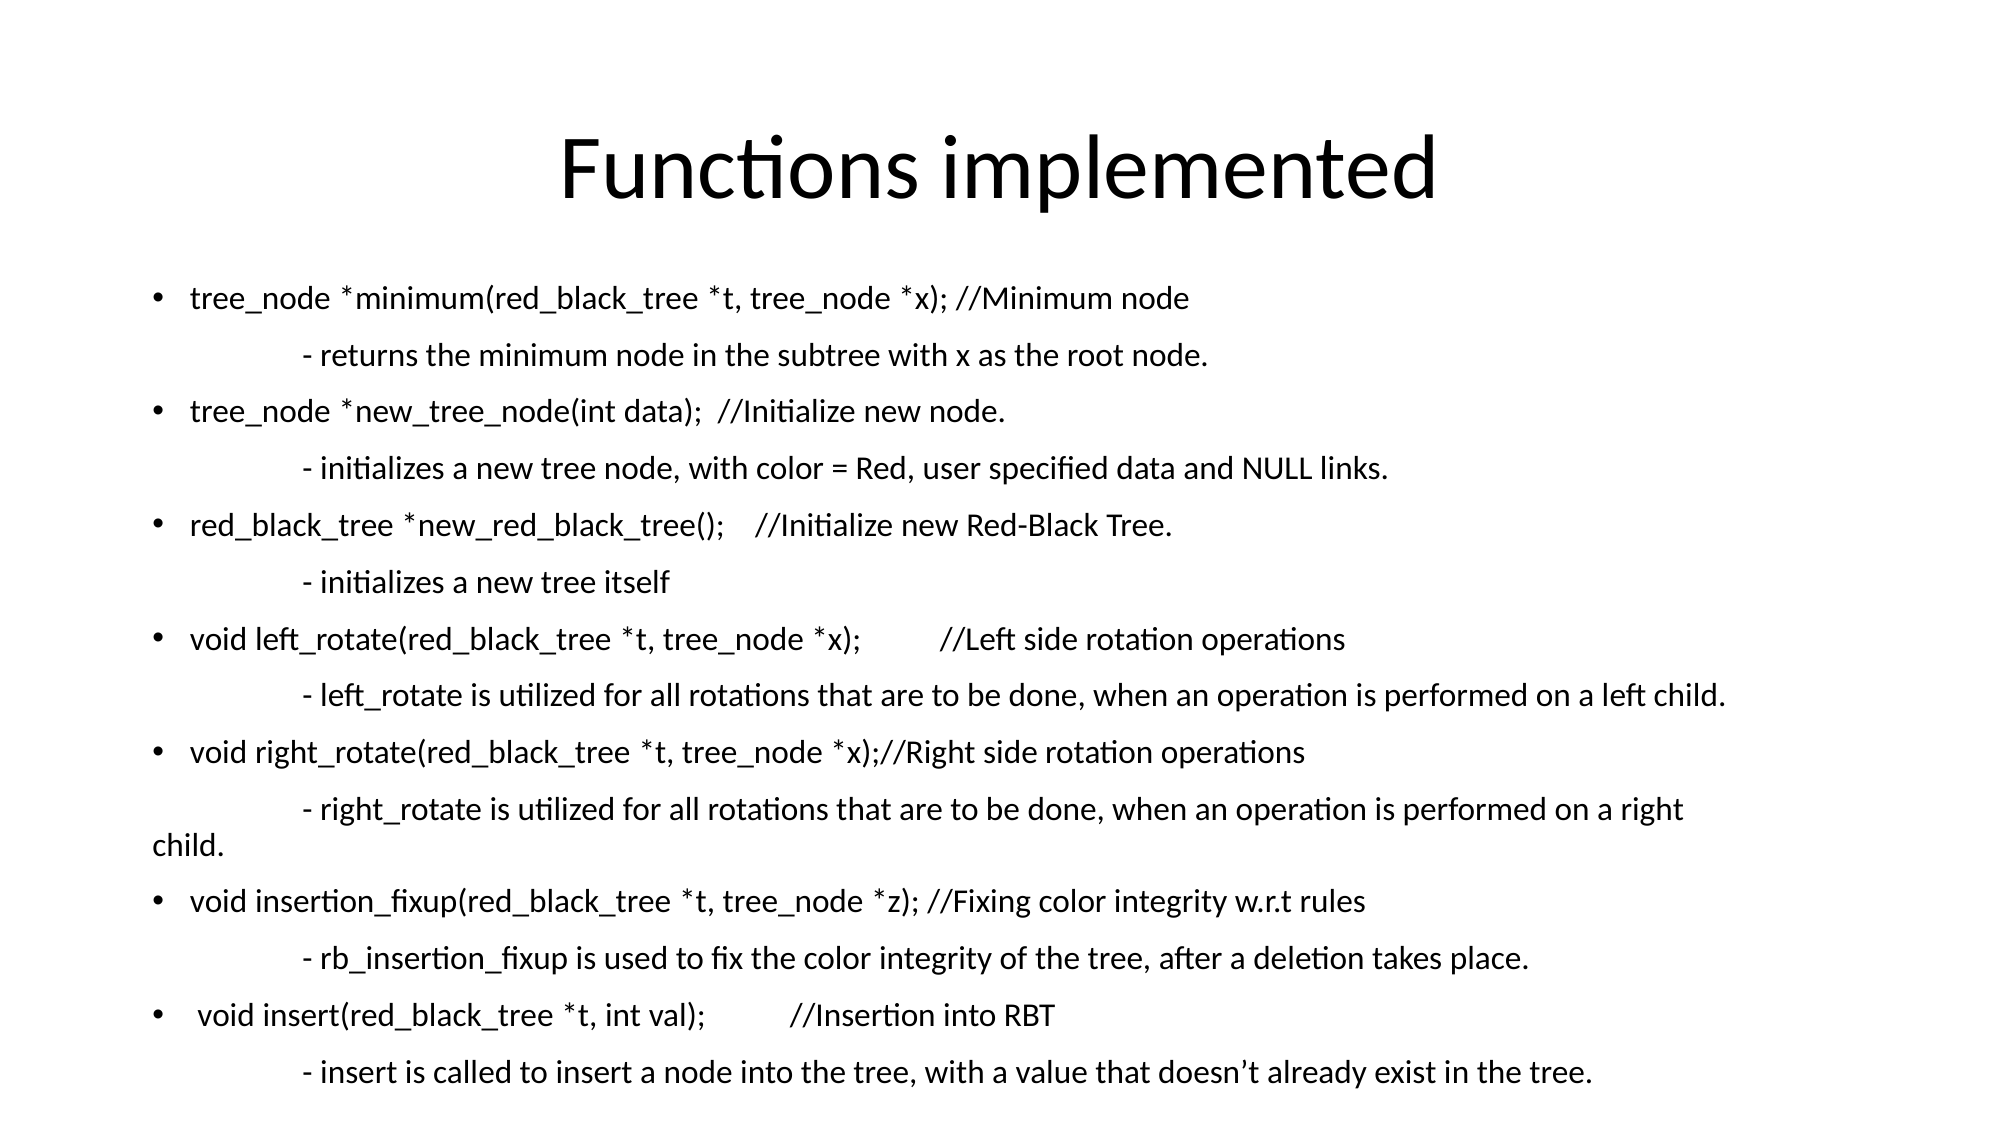

# Functions implemented
tree_node *minimum(red_black_tree *t, tree_node *x); //Minimum node
	- returns the minimum node in the subtree with x as the root node.
tree_node *new_tree_node(int data);  //Initialize new node.
	- initializes a new tree node, with color = Red, user specified data and NULL links.
red_black_tree *new_red_black_tree();    //Initialize new Red-Black Tree.
	- initializes a new tree itself
void left_rotate(red_black_tree *t, tree_node *x);	//Left side rotation operations
	- left_rotate is utilized for all rotations that are to be done, when an operation is performed on a left child.
void right_rotate(red_black_tree *t, tree_node *x);//Right side rotation operations
	- right_rotate is utilized for all rotations that are to be done, when an operation is performed on a right 	child.
void insertion_fixup(red_black_tree *t, tree_node *z); //Fixing color integrity w.r.t rules
	- rb_insertion_fixup is used to fix the color integrity of the tree, after a deletion takes place.
 void insert(red_black_tree *t, int val);	//Insertion into RBT
	- insert is called to insert a node into the tree, with a value that doesn’t already exist in the tree.